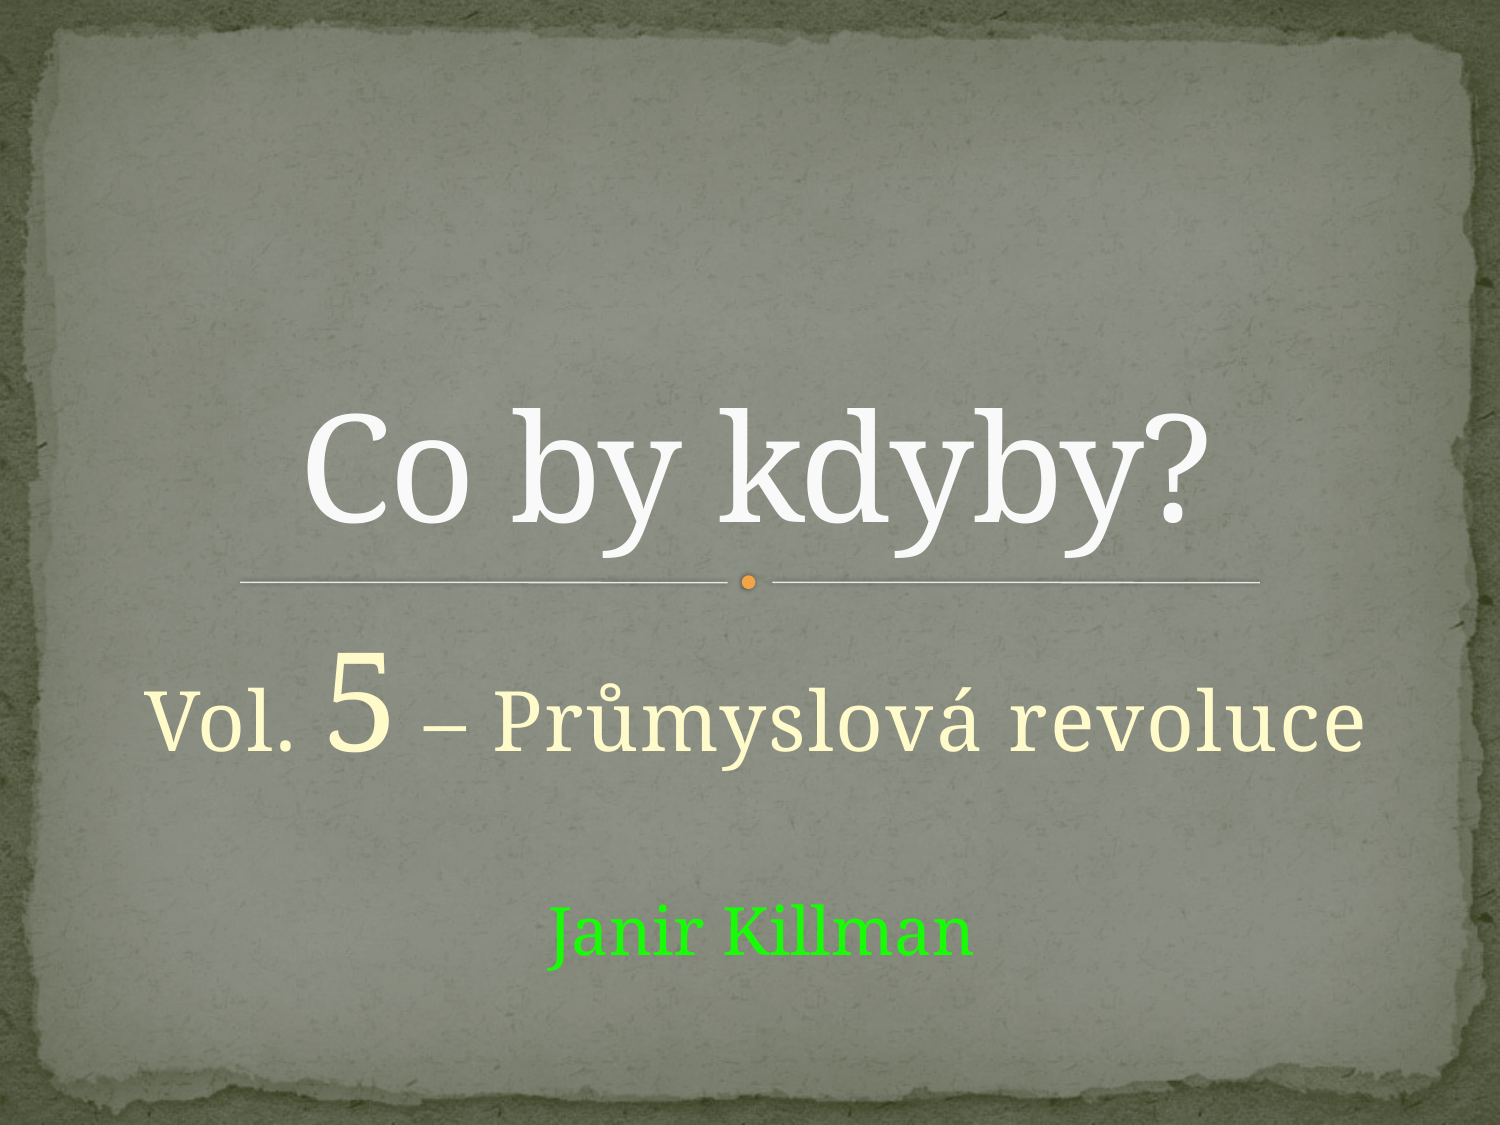

# Co by kdyby?
Vol. 5 – Průmyslová revoluce
Janir Killman